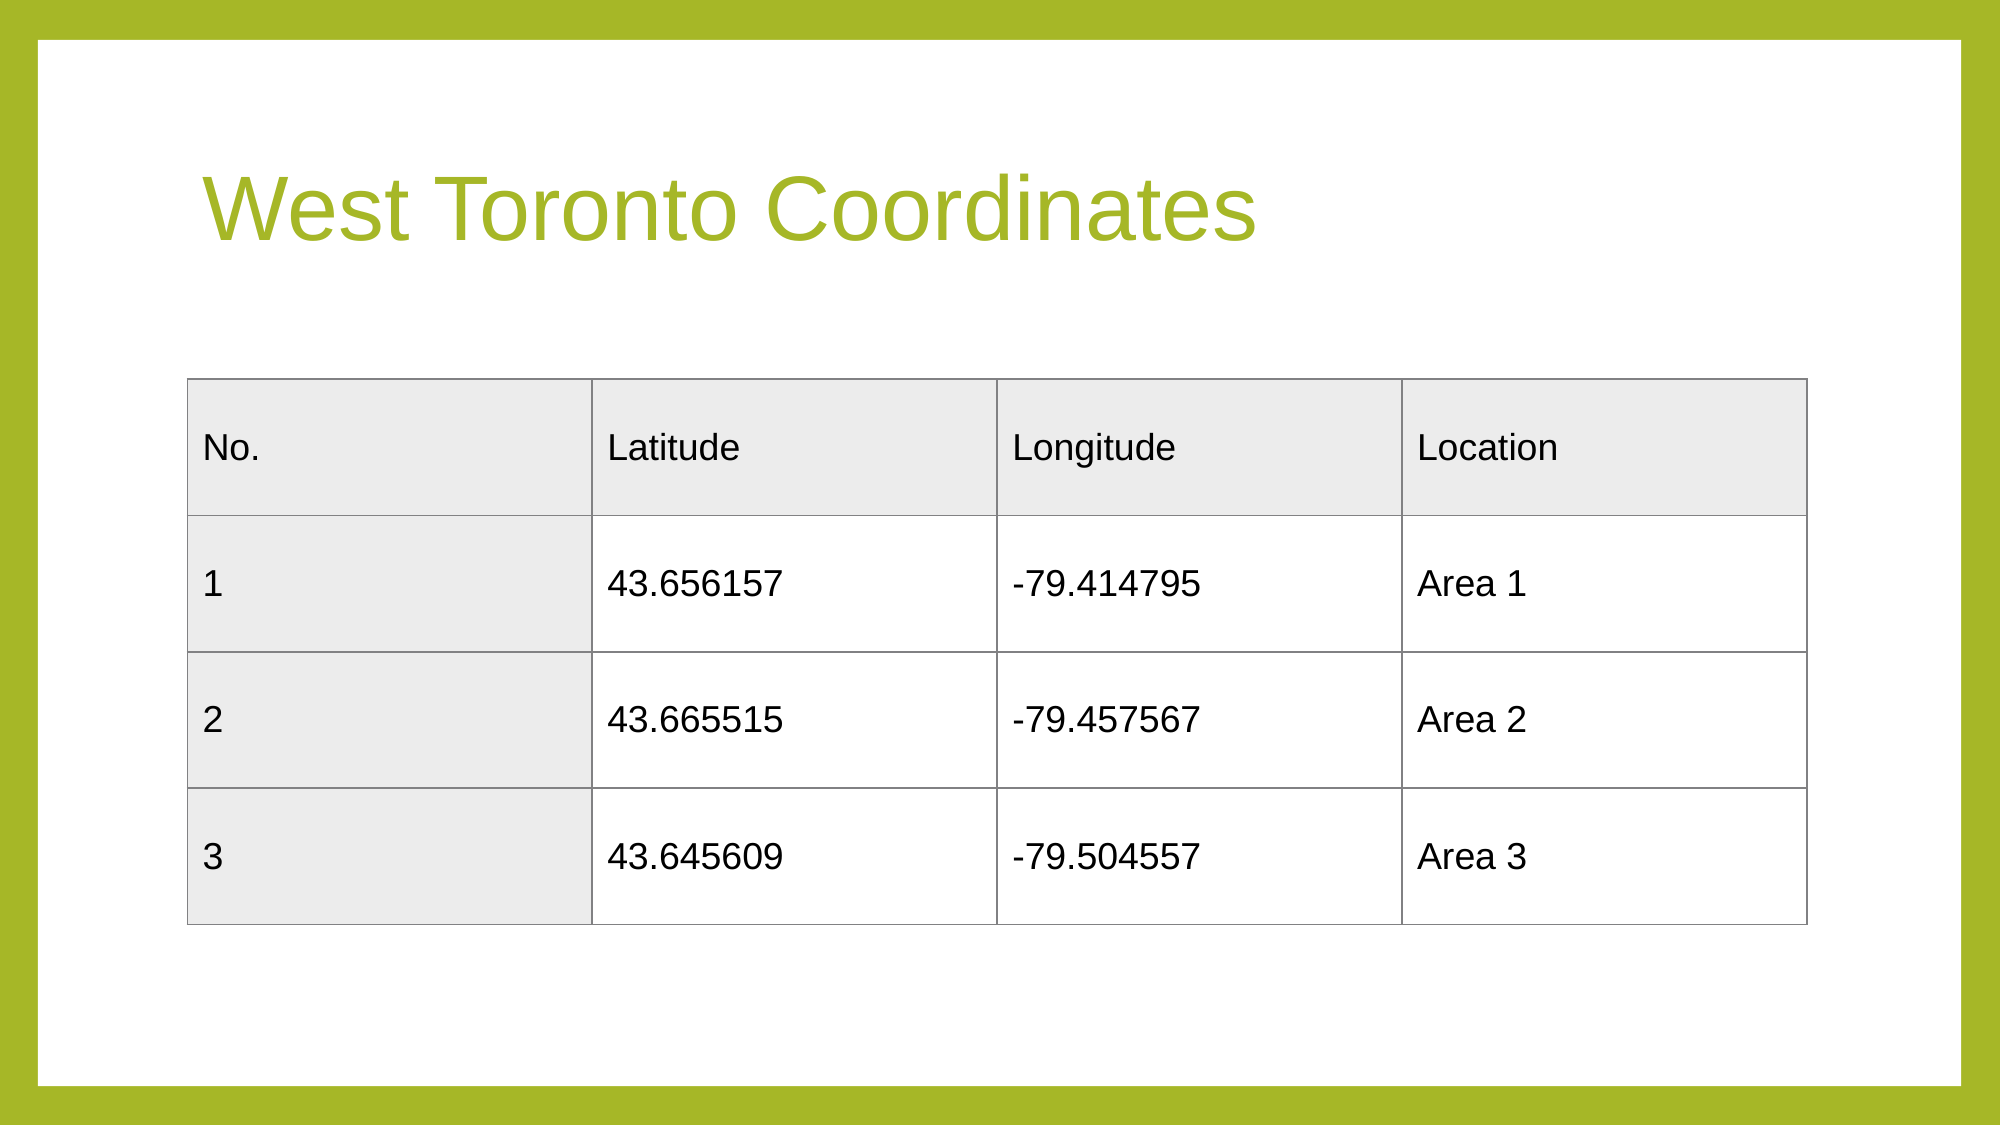

# West Toronto Coordinates
| No. | Latitude | Longitude | Location |
| --- | --- | --- | --- |
| 1 | 43.656157 | -79.414795 | Area 1 |
| 2 | 43.665515 | -79.457567 | Area 2 |
| 3 | 43.645609 | -79.504557 | Area 3 |